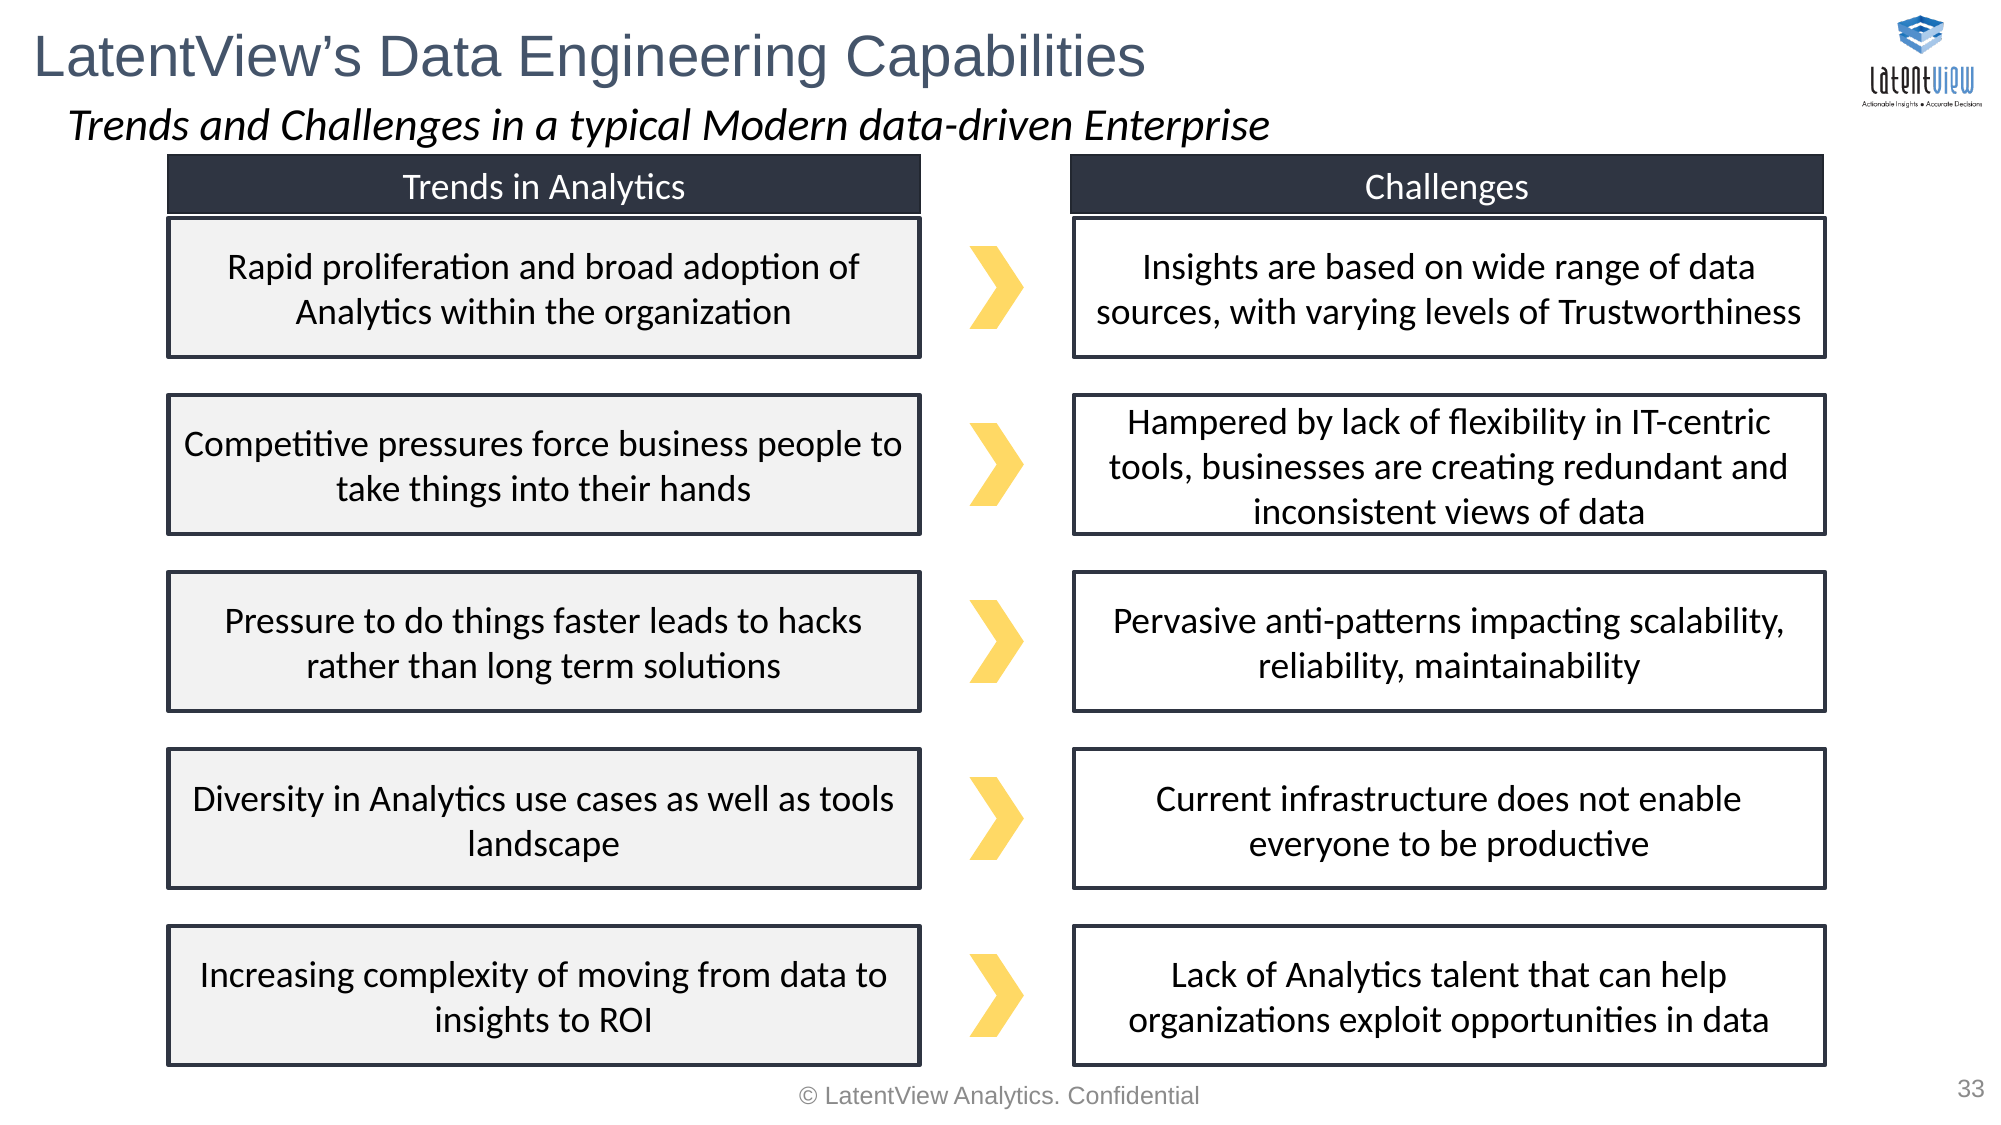

LatentView’s Data Engineering Capabilities
Trends and Challenges in a typical Modern data-driven Enterprise
Trends in Analytics
Challenges
Rapid proliferation and broad adoption of Analytics within the organization
Insights are based on wide range of data sources, with varying levels of Trustworthiness

Competitive pressures force business people to take things into their hands
Hampered by lack of flexibility in IT-centric tools, businesses are creating redundant and inconsistent views of data

Pressure to do things faster leads to hacks rather than long term solutions
Pervasive anti-patterns impacting scalability, reliability, maintainability

Diversity in Analytics use cases as well as tools landscape
Current infrastructure does not enable everyone to be productive

Increasing complexity of moving from data to insights to ROI
Lack of Analytics talent that can help organizations exploit opportunities in data

© LatentView Analytics. Confidential
33